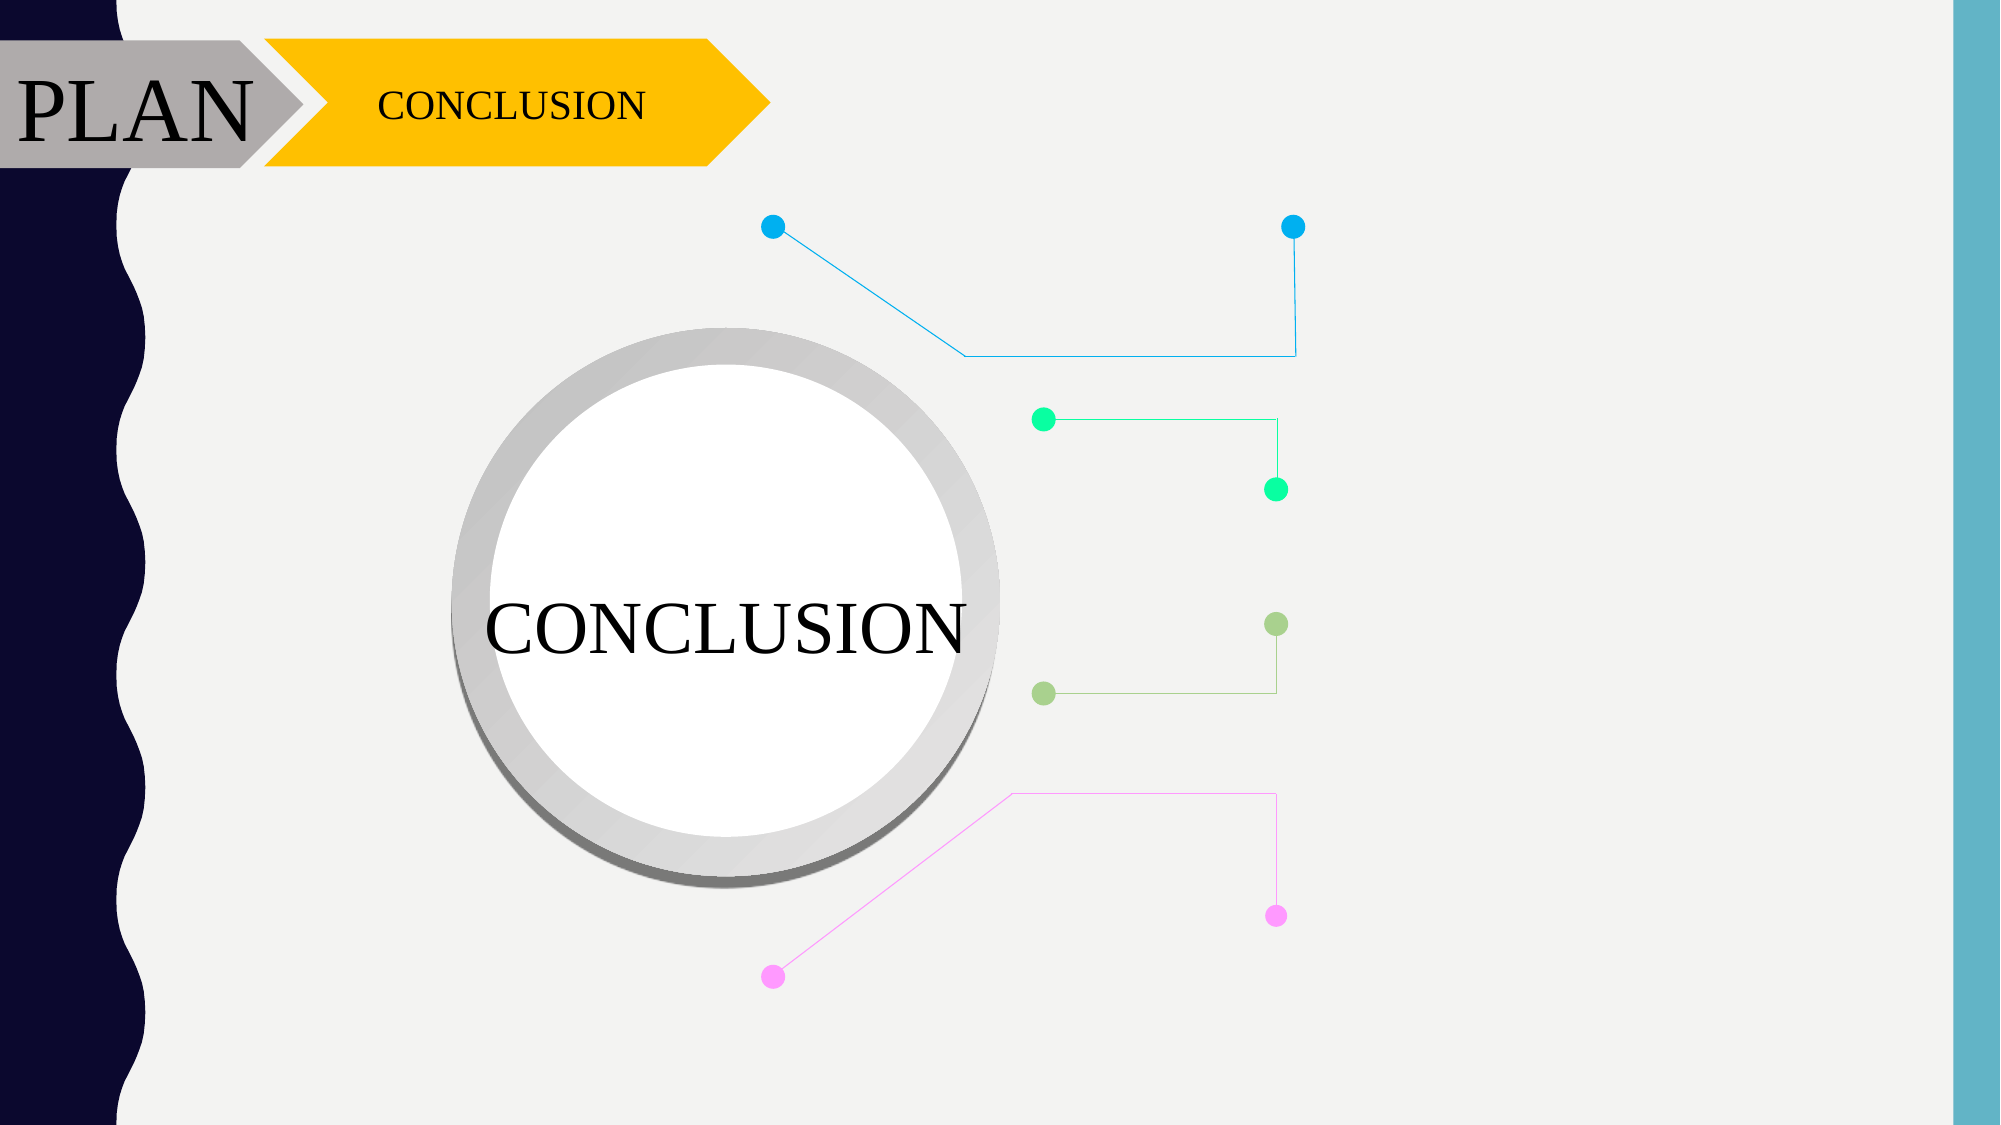

CONCLUSION
PLAN

CONCLUSION

Acquis en expérience professionnelle